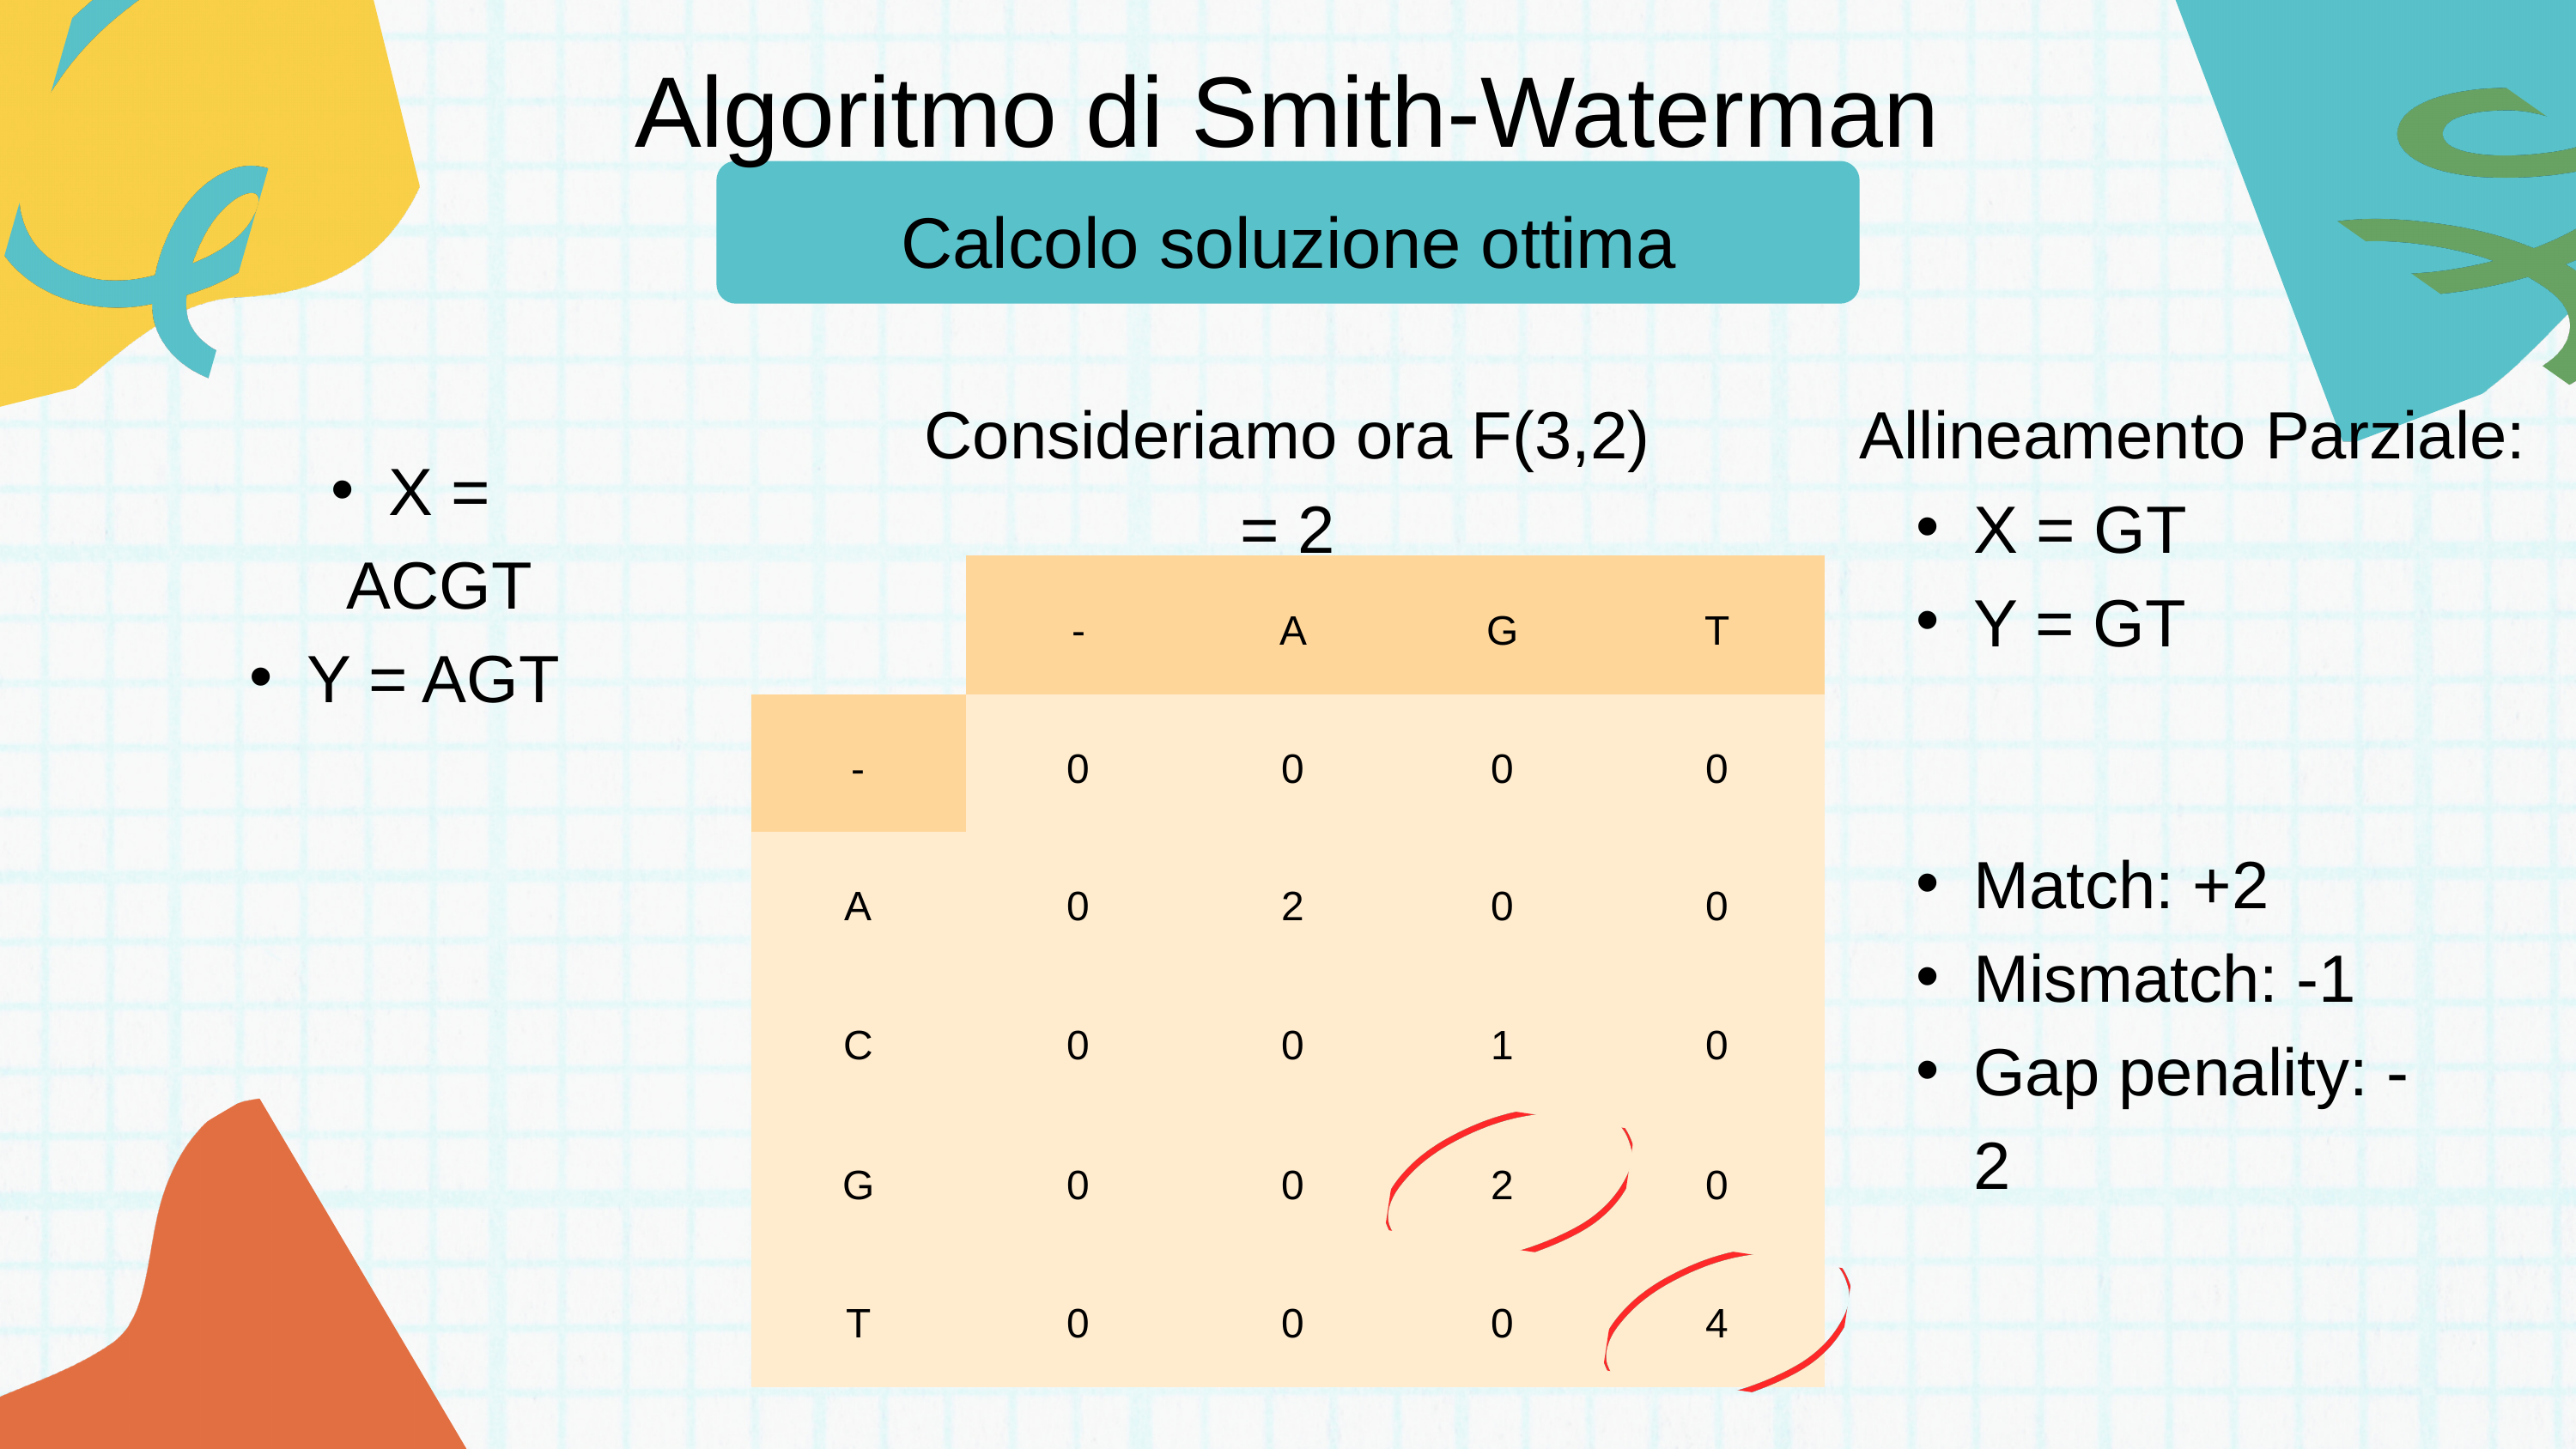

Algoritmo di Smith-Waterman

Calcolo soluzione ottima
Consideriamo ora F(3,2) = 2
Allineamento Parziale:
X = GT
Y = GT
X = ACGT
Y = AGT
|  | - | A | G | T |
| --- | --- | --- | --- | --- |
| - | 0 | 0 | 0 | 0 |
| A | 0 | 2 | 0 | 0 |
| C | 0 | 0 | 1 | 0 |
| G | 0 | 0 | 2 | 0 |
| T | 0 | 0 | 0 | 4 |
Match: +2
Mismatch: -1
Gap penality: -2